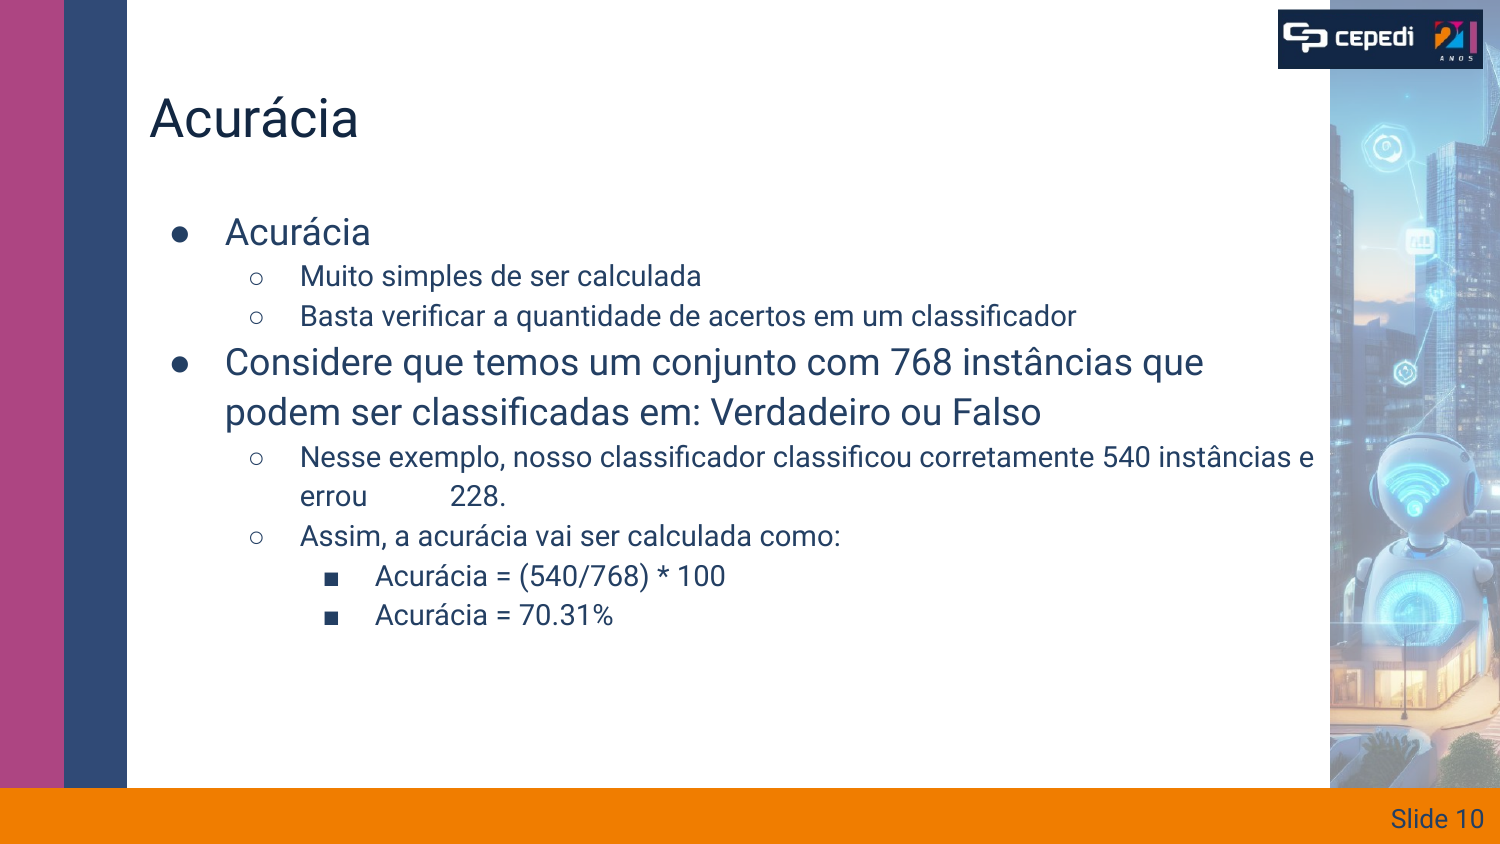

# Acurácia
Acurácia
Muito simples de ser calculada
Basta verificar a quantidade de acertos em um classificador
Considere que temos um conjunto com 768 instâncias que podem ser classificadas em: Verdadeiro ou Falso
Nesse exemplo, nosso classificador classificou corretamente 540 instâncias e errou 	228.
Assim, a acurácia vai ser calculada como:
Acurácia = (540/768) * 100
Acurácia = 70.31%

Slide 10